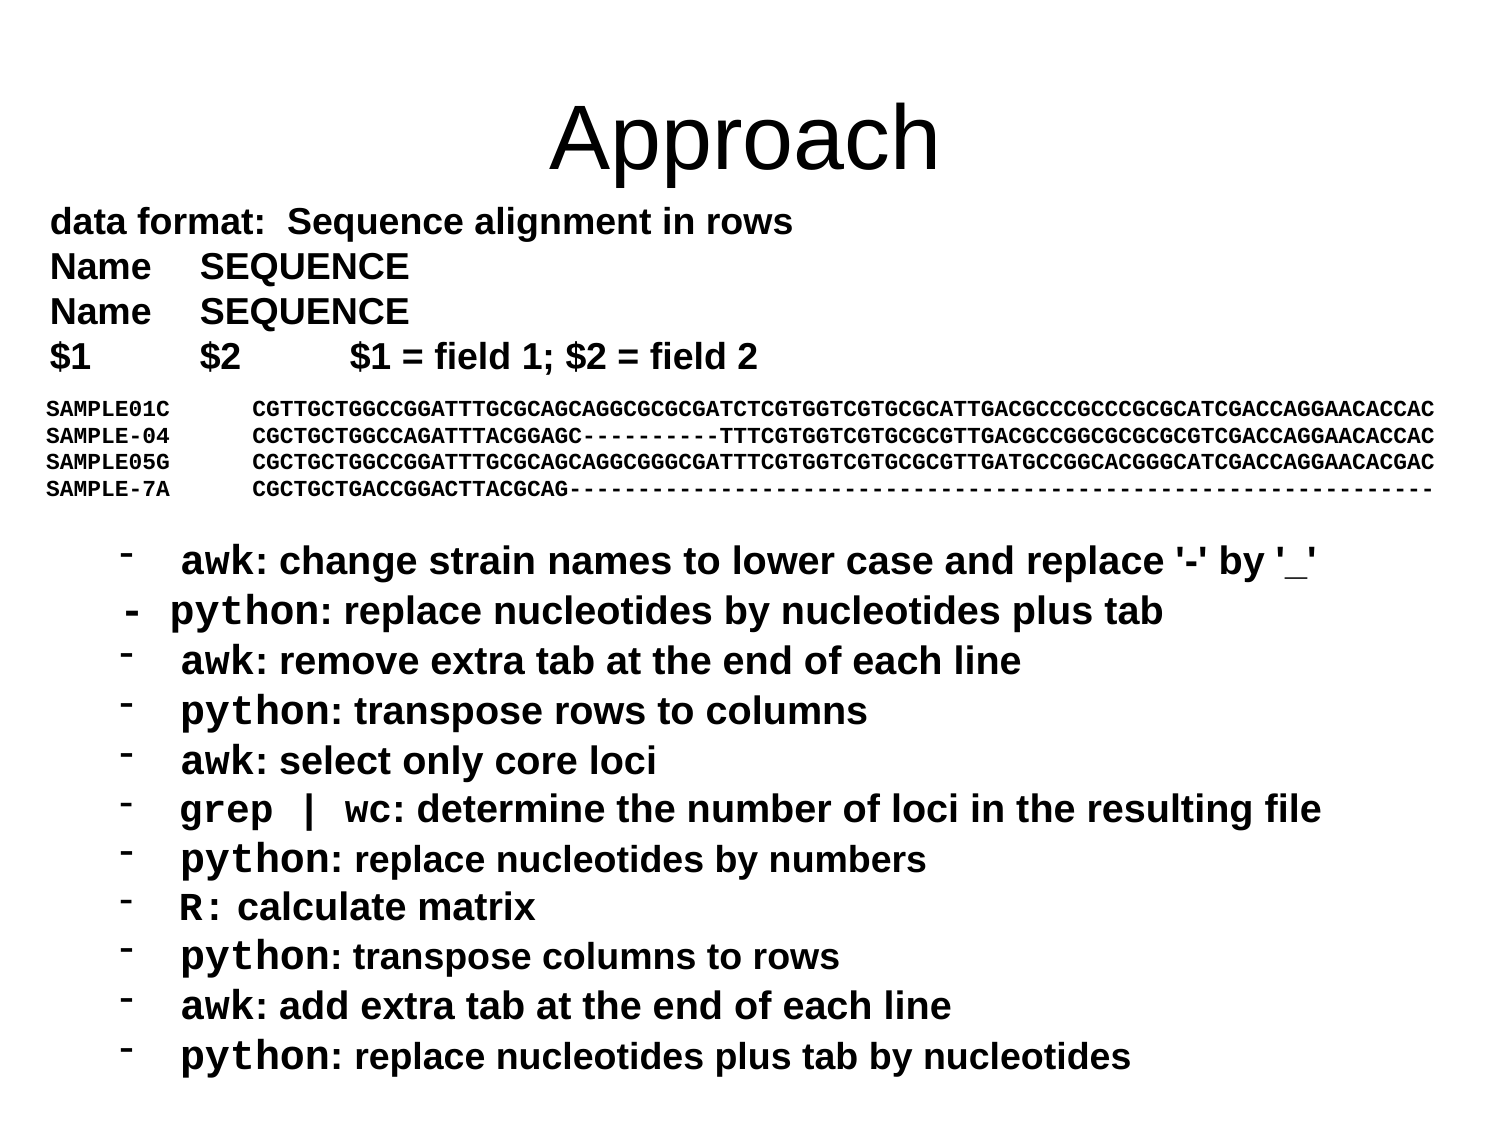

Approach
data format:  Sequence alignment in rows
Name	SEQUENCE
Name	SEQUENCE
$1	$2	$1 = field 1; $2 = field 2
SAMPLE01C	CGTTGCTGGCCGGATTTGCGCAGCAGGCGCGCGATCTCGTGGTCGTGCGCATTGACGCCCGCCCGCGCATCGACCAGGAACACCAC
SAMPLE-04	CGCTGCTGGCCAGATTTACGGAGC----------TTTCGTGGTCGTGCGCGTTGACGCCGGCGCGCGCGTCGACCAGGAACACCAC
SAMPLE05G	CGCTGCTGGCCGGATTTGCGCAGCAGGCGGGCGATTTCGTGGTCGTGCGCGTTGATGCCGGCACGGGCATCGACCAGGAACACGAC
SAMPLE-7A	CGCTGCTGACCGGACTTACGCAG---------------------------------------------------------------
 awk: change strain names to lower case and replace '-' by '_'
- python: replace nucleotides by nucleotides plus tab
 awk: remove extra tab at the end of each line
 python: transpose rows to columns
 awk: select only core loci
 grep | wc: determine the number of loci in the resulting file
 python: replace nucleotides by numbers
 R: calculate matrix
 python: transpose columns to rows
 awk: add extra tab at the end of each line
 python: replace nucleotides plus tab by nucleotides